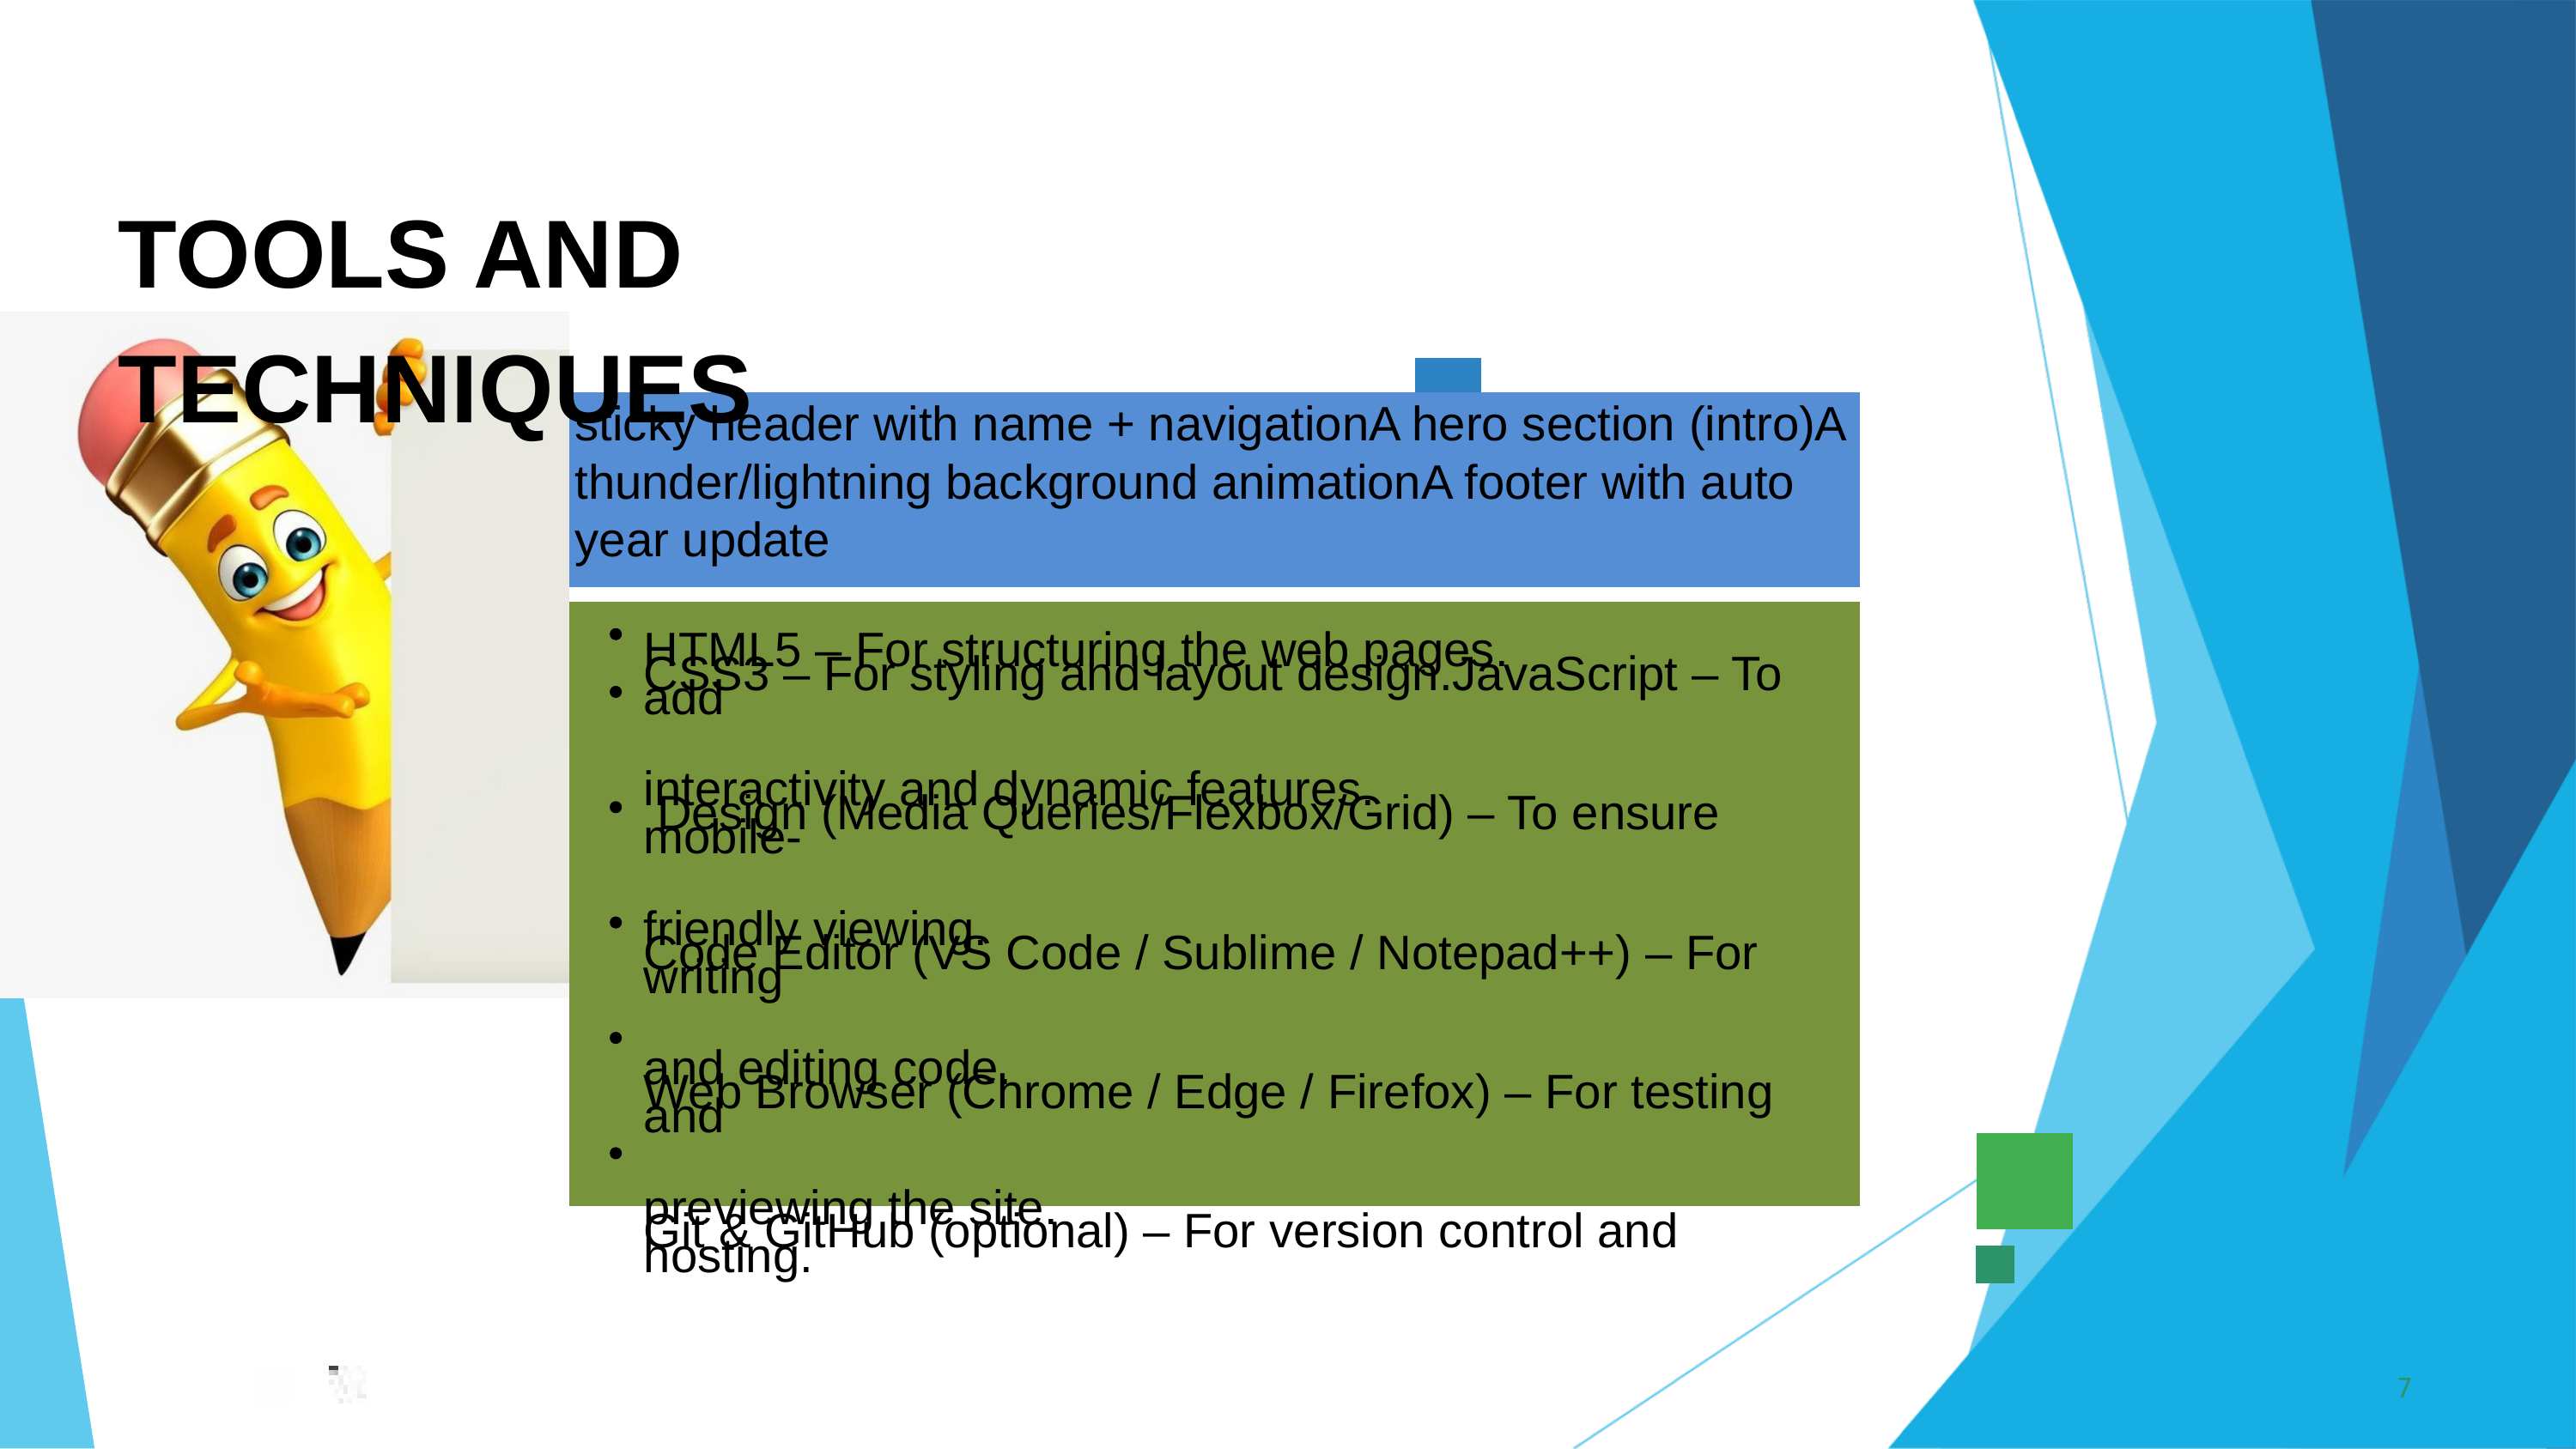

TOOLS AND TECHNIQUES

sticky header with name + navigationA hero section (intro)A thunder/lightning background animationA footer with auto year update
HTML5 – For structuring the web pages.
CSS3 – For styling and layout design.JavaScript – To add
interactivity and dynamic features.
 Design (Media Queries/Flexbox/Grid) – To ensure mobile-
friendly viewing.
Code Editor (VS Code / Sublime / Notepad++) – For writing
and editing code.
Web Browser (Chrome / Edge / Firefox) – For testing and
previewing the site.
Git & GitHub (optional) – For version control and hosting.

7